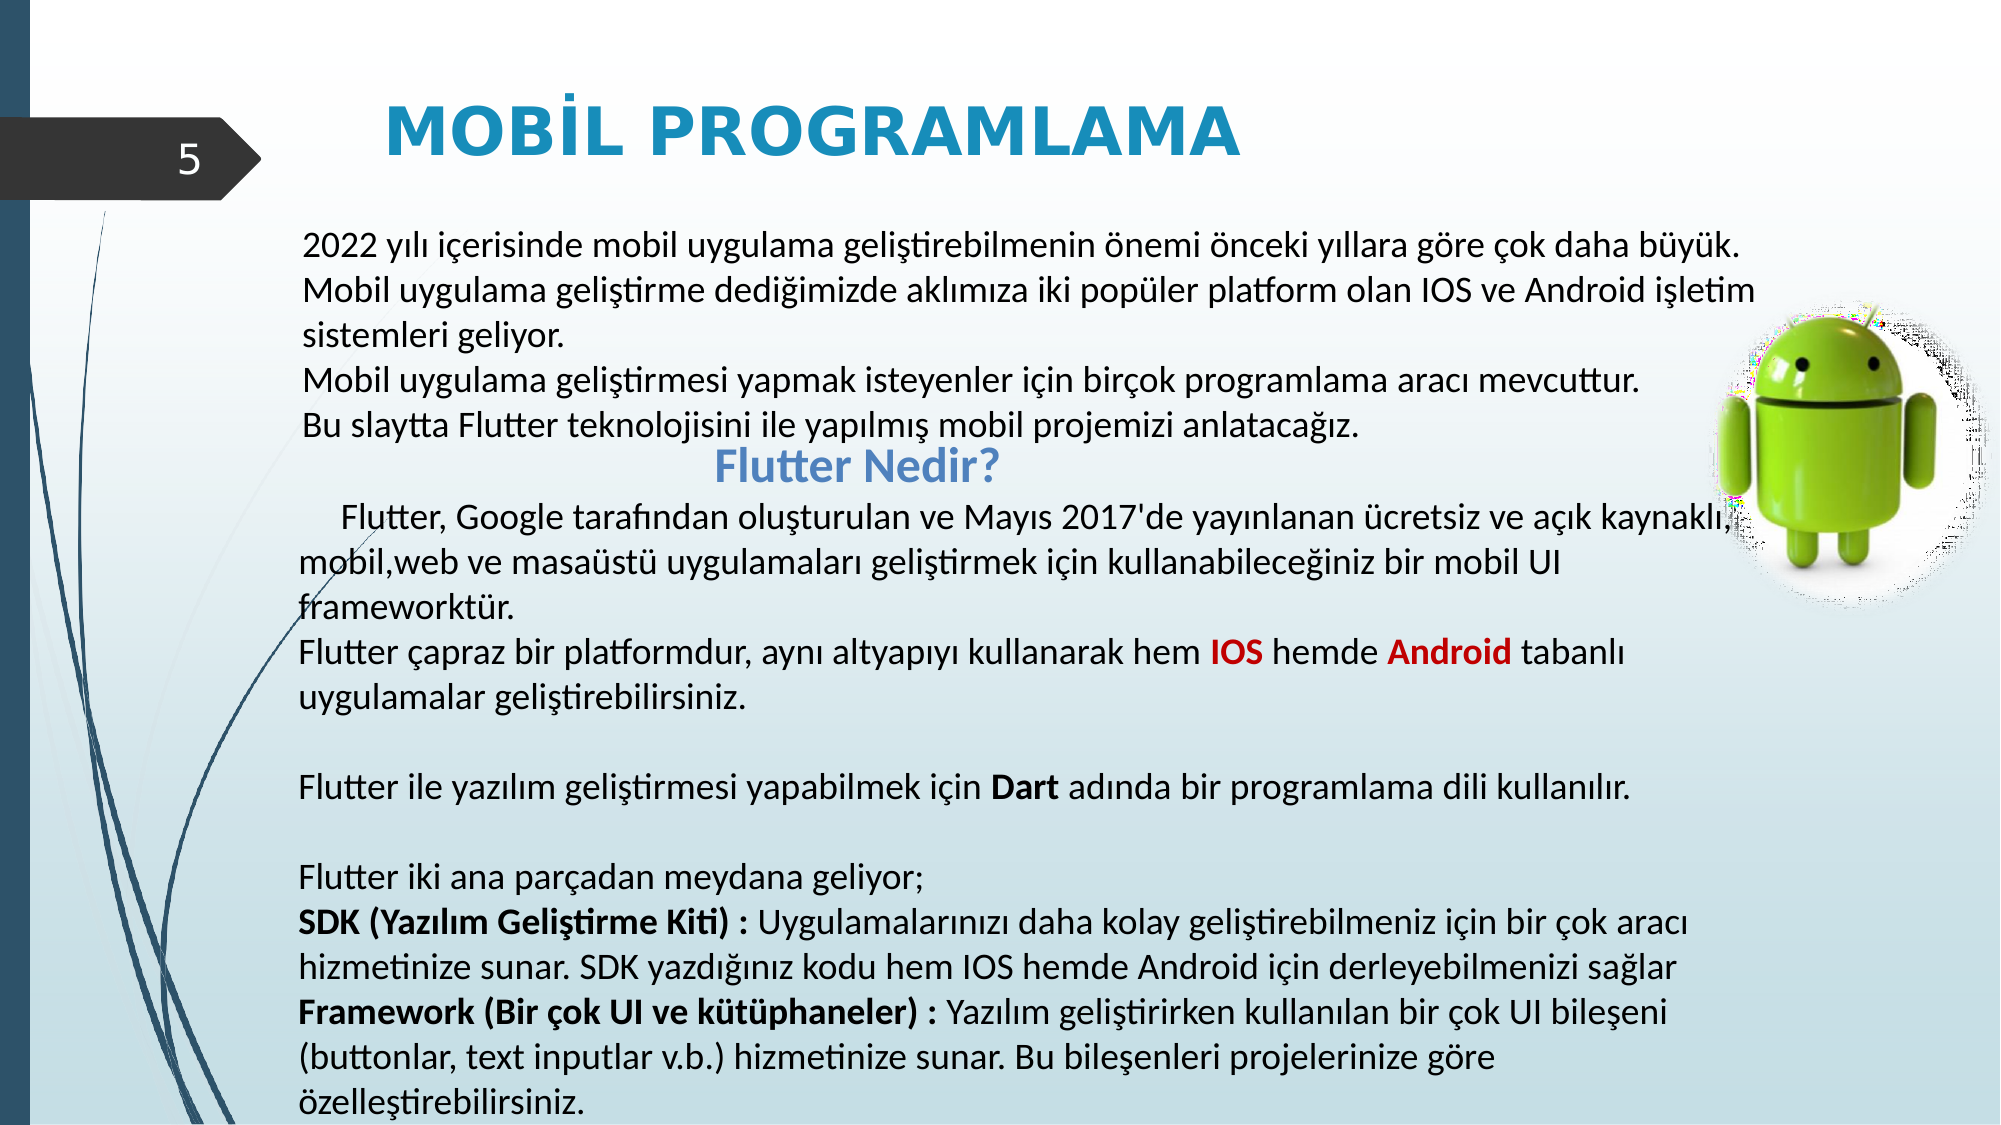

# MOBİL PROGRAMLAMA
5
2022 yılı içerisinde mobil uygulama geliştirebilmenin önemi önceki yıllara göre çok daha büyük. Mobil uygulama geliştirme dediğimizde aklımıza iki popüler platform olan IOS ve Android işletim sistemleri geliyor.
Mobil uygulama geliştirmesi yapmak isteyenler için birçok programlama aracı mevcuttur.
Bu slaytta Flutter teknolojisini ile yapılmış mobil projemizi anlatacağız.

                                     Flutter Nedir?
     Flutter, Google tarafından oluşturulan ve Mayıs 2017'de yayınlanan ücretsiz ve açık kaynaklı, mobil,web ve masaüstü uygulamaları geliştirmek için kullanabileceğiniz bir mobil UI frameworktür.
Flutter çapraz bir platformdur, aynı altyapıyı kullanarak hem IOS hemde Android tabanlı uygulamalar geliştirebilirsiniz.

Flutter ile yazılım geliştirmesi yapabilmek için Dart adında bir programlama dili kullanılır.

Flutter iki ana parçadan meydana geliyor;
SDK (Yazılım Geliştirme Kiti) : Uygulamalarınızı daha kolay geliştirebilmeniz için bir çok aracı hizmetinize sunar. SDK yazdığınız kodu hem IOS hemde Android için derleyebilmenizi sağlar
Framework (Bir çok UI ve kütüphaneler) : Yazılım geliştirirken kullanılan bir çok UI bileşeni (buttonlar, text inputlar v.b.) hizmetinize sunar. Bu bileşenleri projelerinize göre özelleştirebilirsiniz.